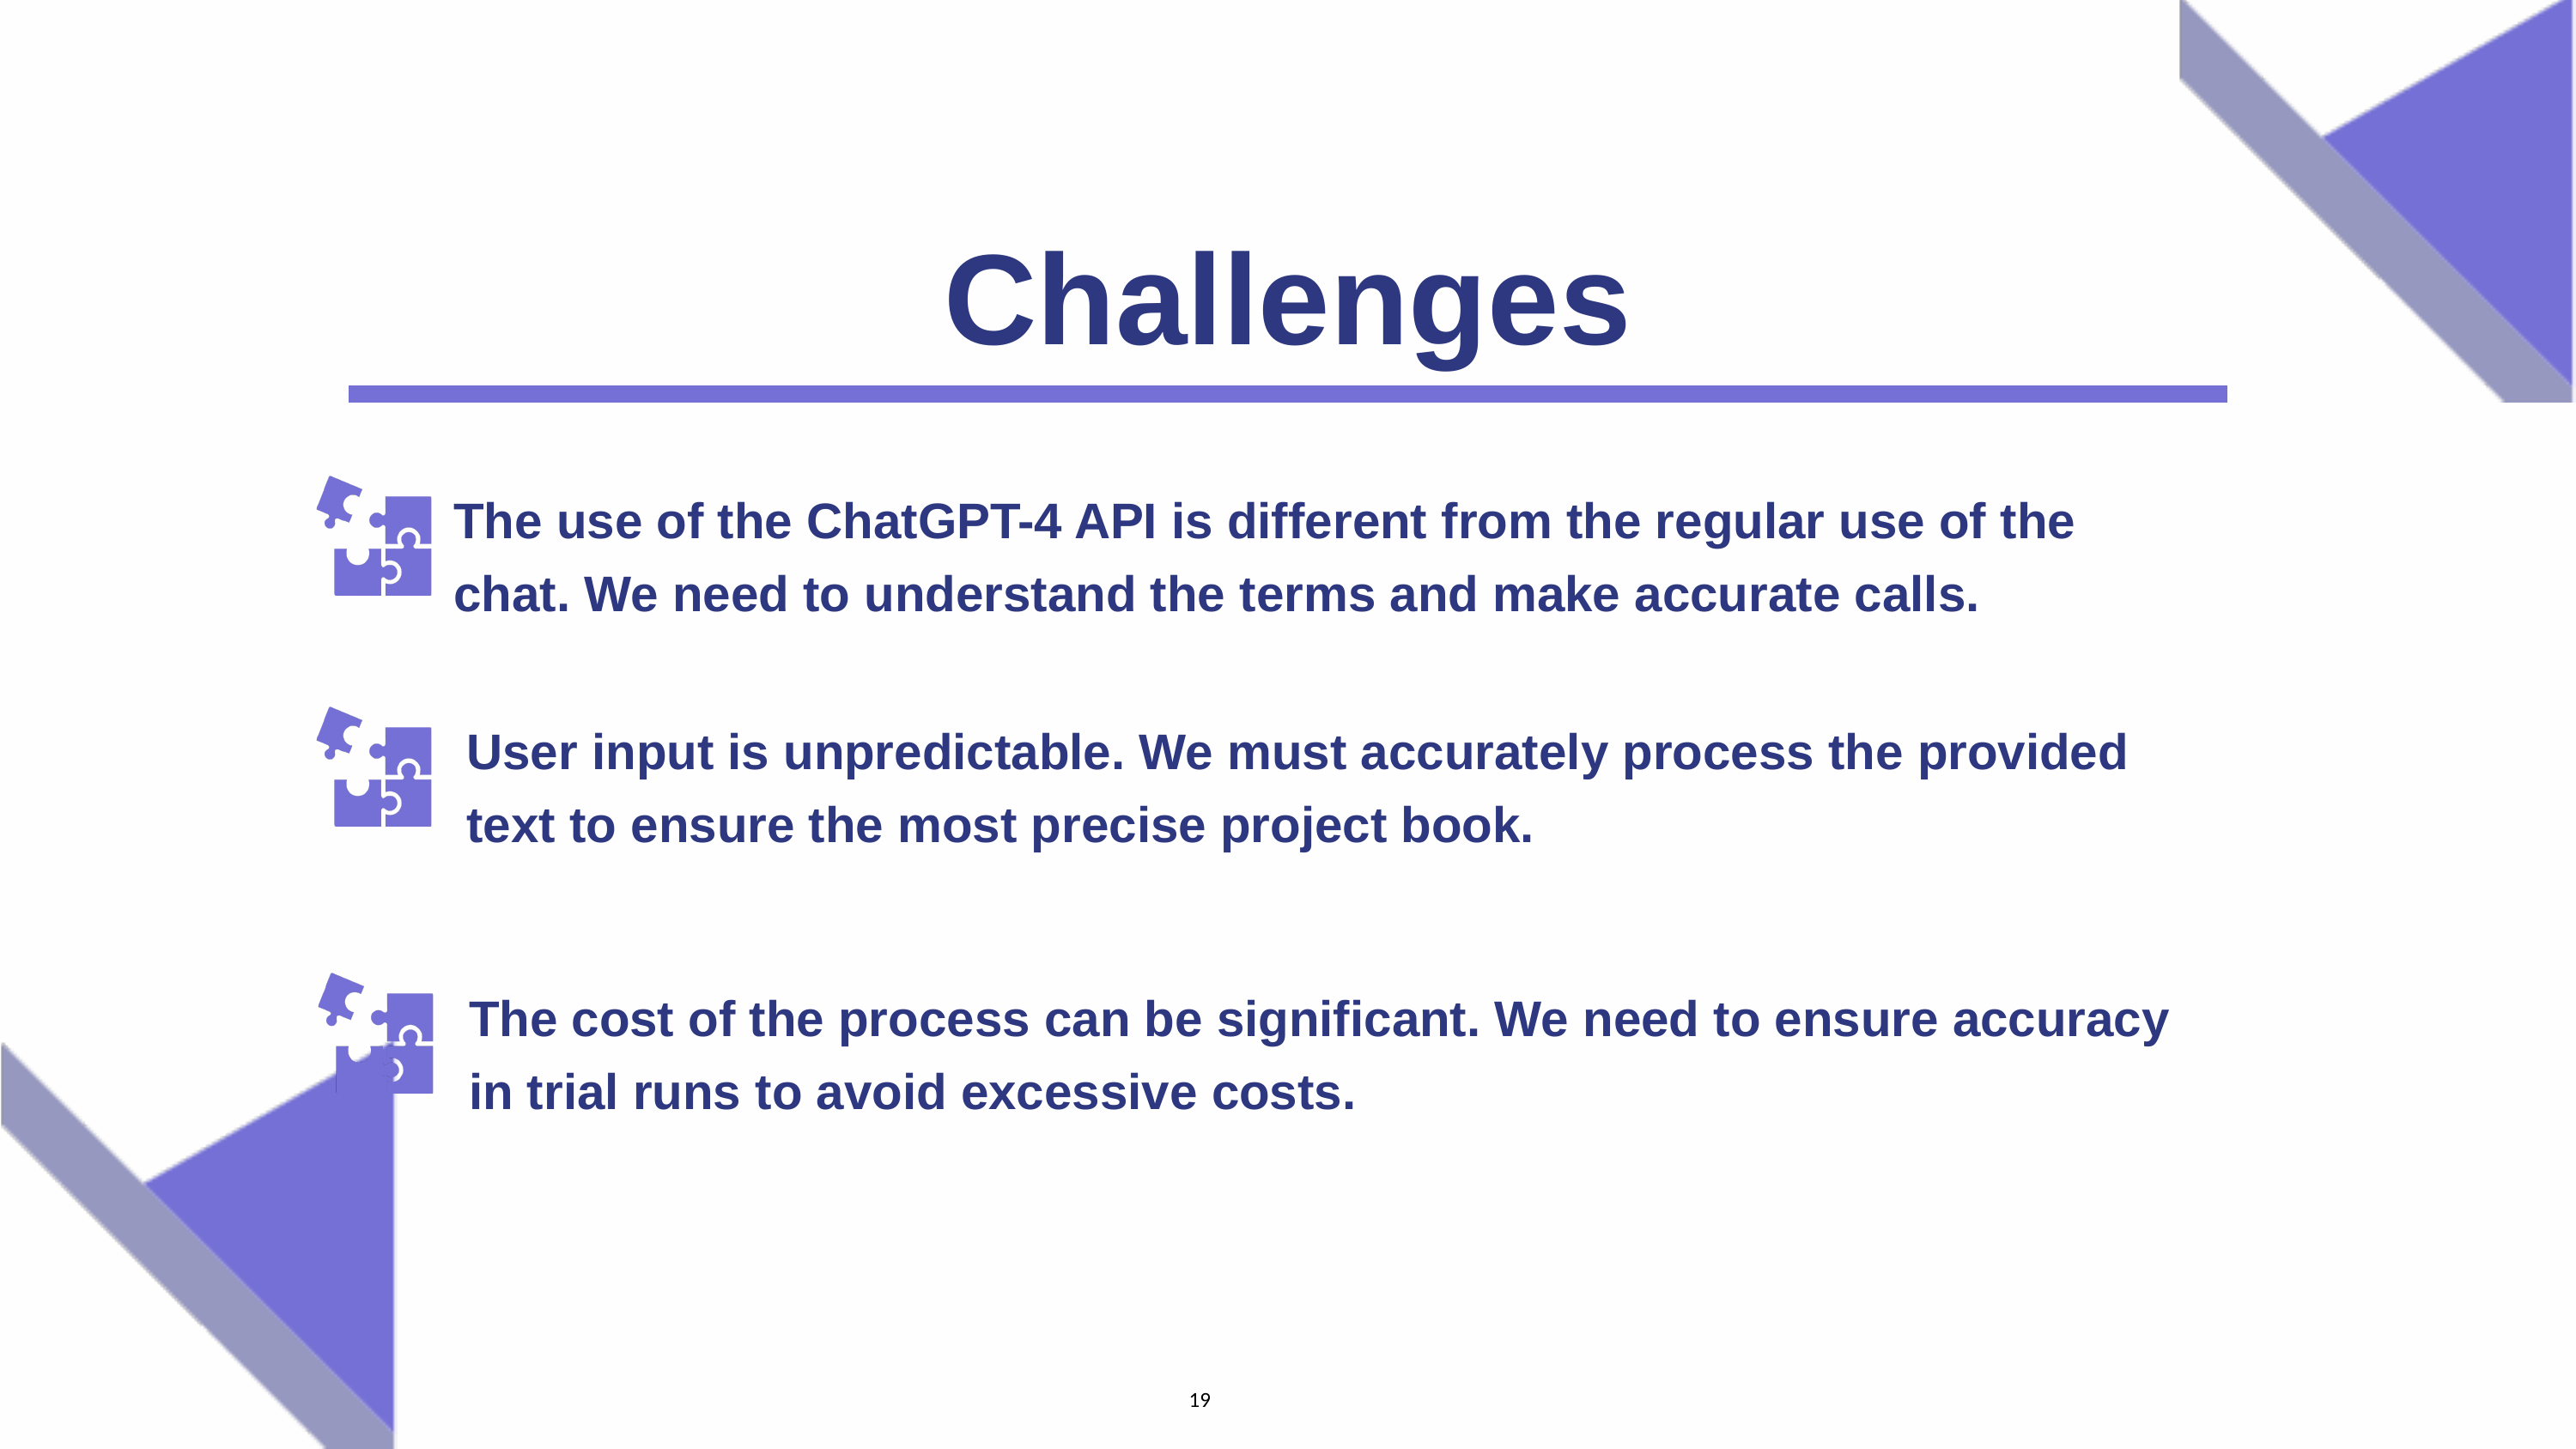

Challenges

The use of the ChatGPT-4 API is different from the regular use of the chat. We need to understand the terms and make accurate calls.

User input is unpredictable. We must accurately process the provided text to ensure the most precise project book.

The cost of the process can be significant. We need to ensure accuracy in trial runs to avoid excessive costs.

19